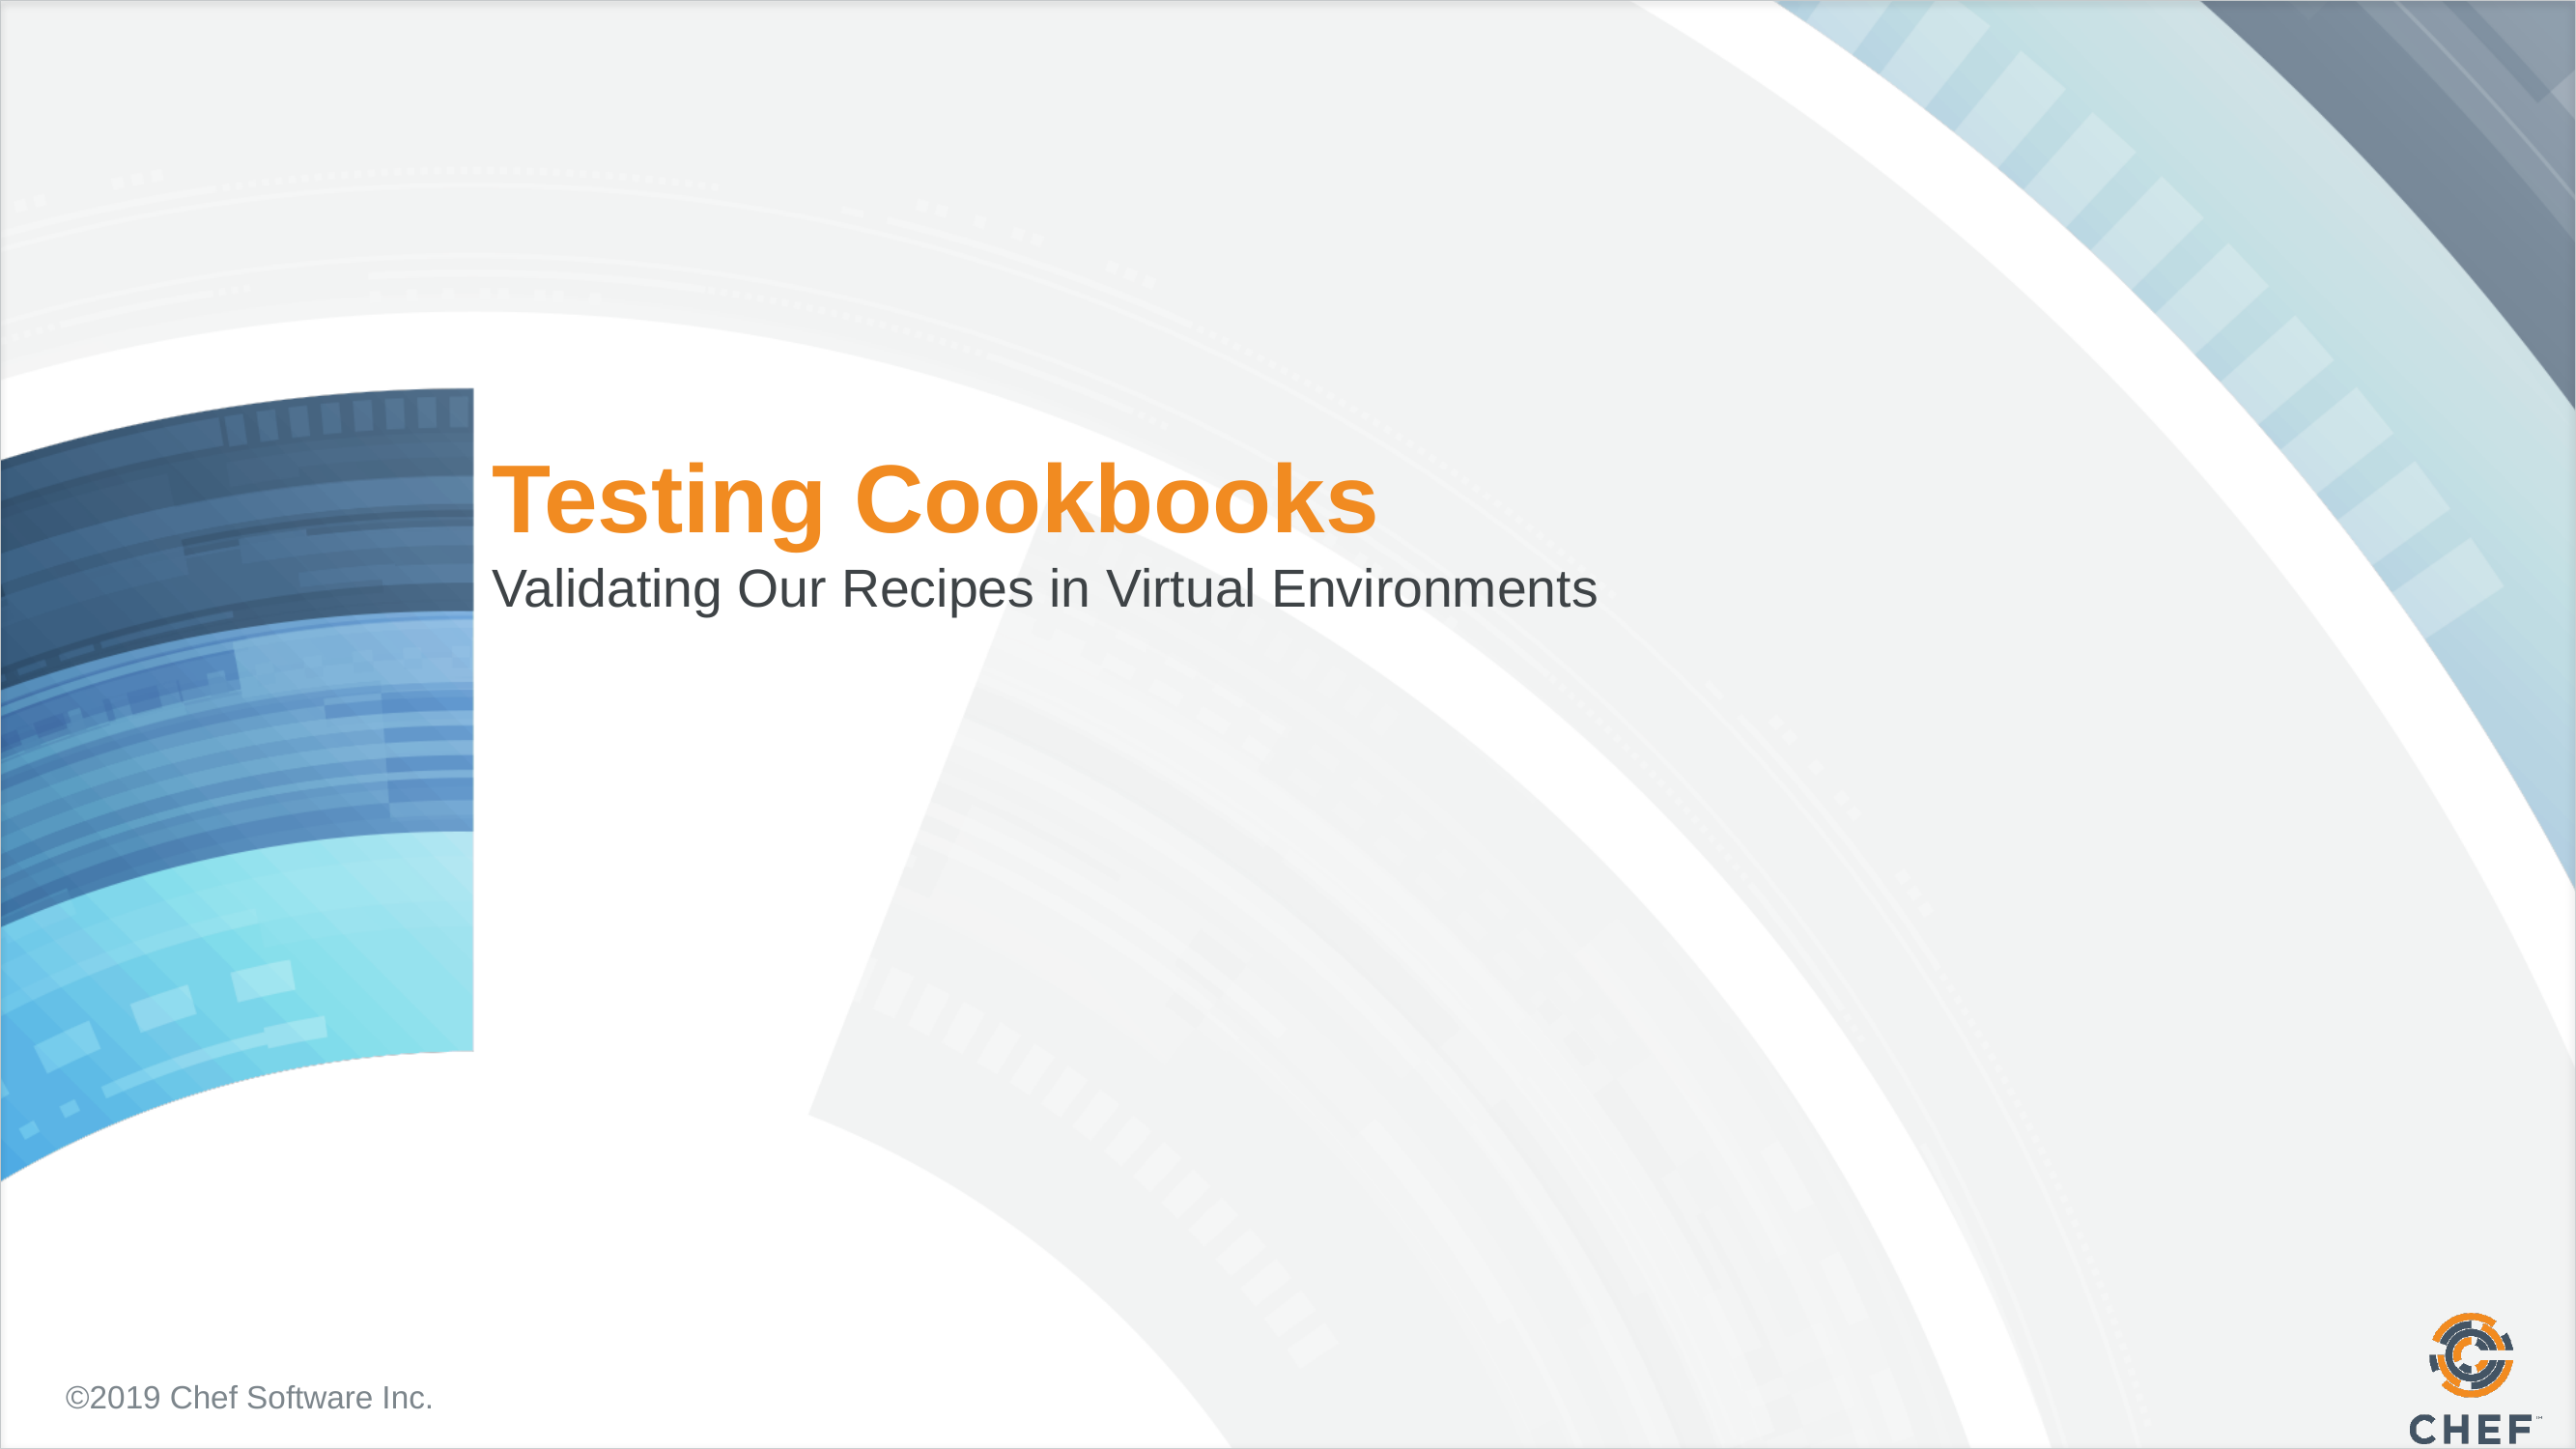

# Testing Cookbooks
Validating Our Recipes in Virtual Environments
©2019 Chef Software Inc.